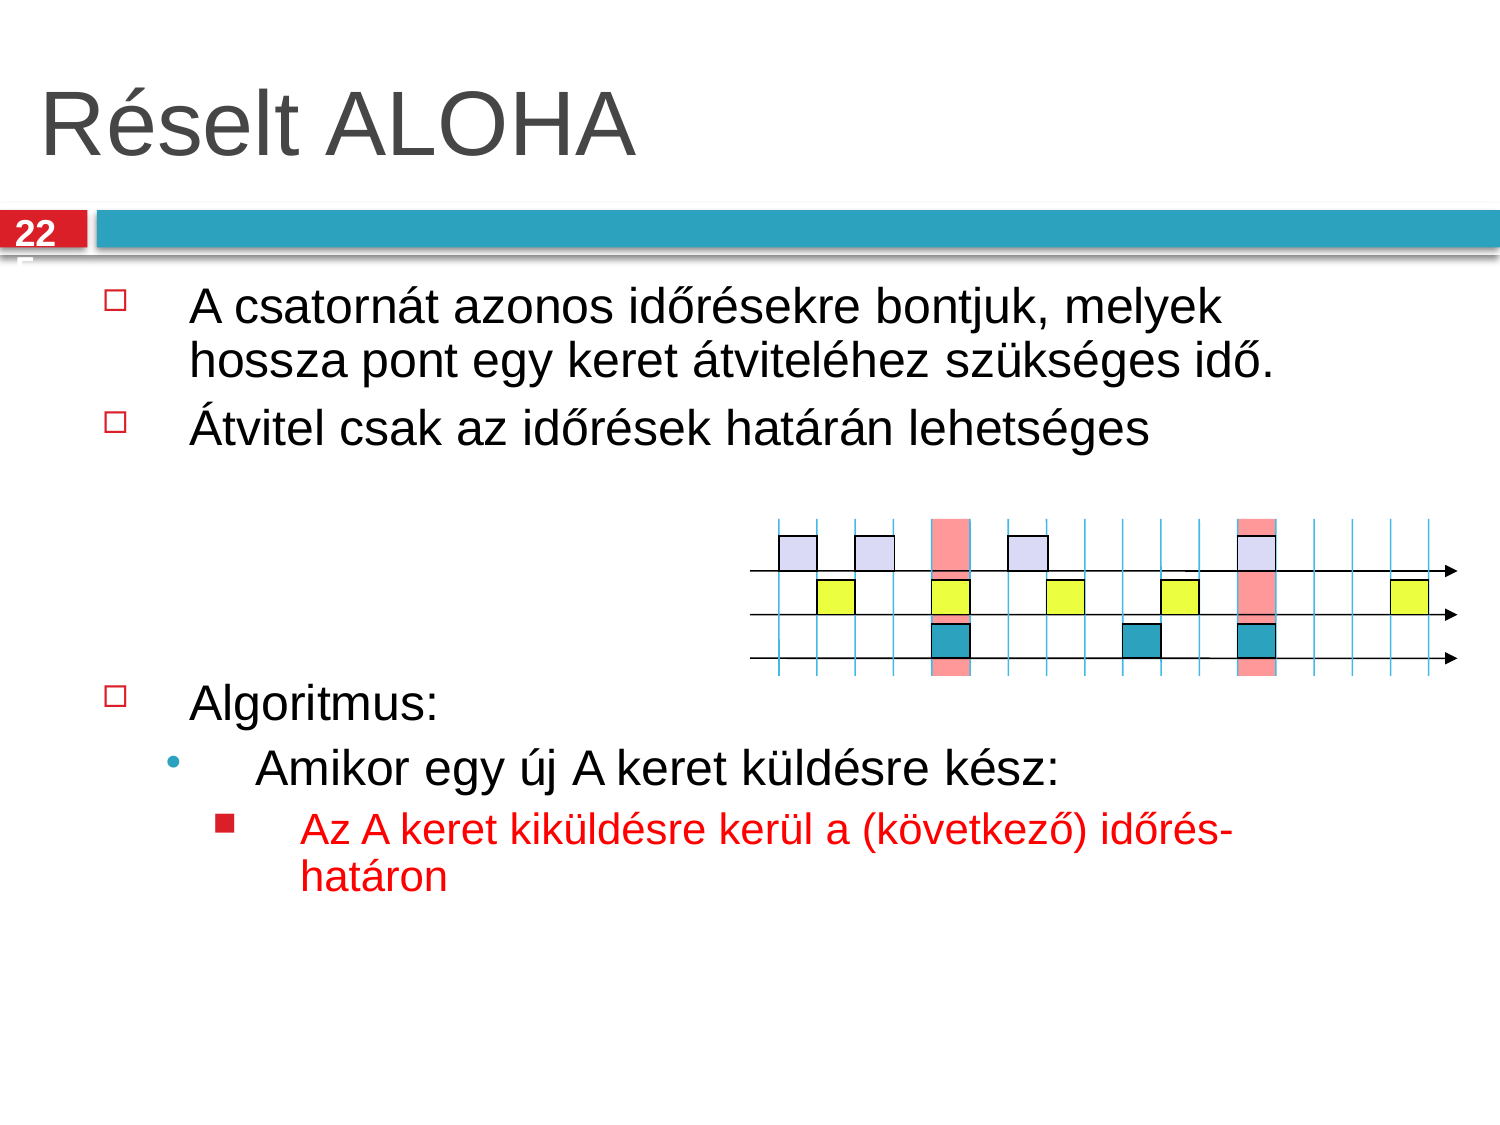

# Réselt ALOHA
225
A csatornát azonos időrésekre bontjuk, melyek hossza pont egy keret átviteléhez szükséges idő.
Átvitel csak az időrések határán lehetséges

Algoritmus:
Amikor egy új A keret küldésre kész:
Az A keret kiküldésre kerül a (következő) időrés-határon